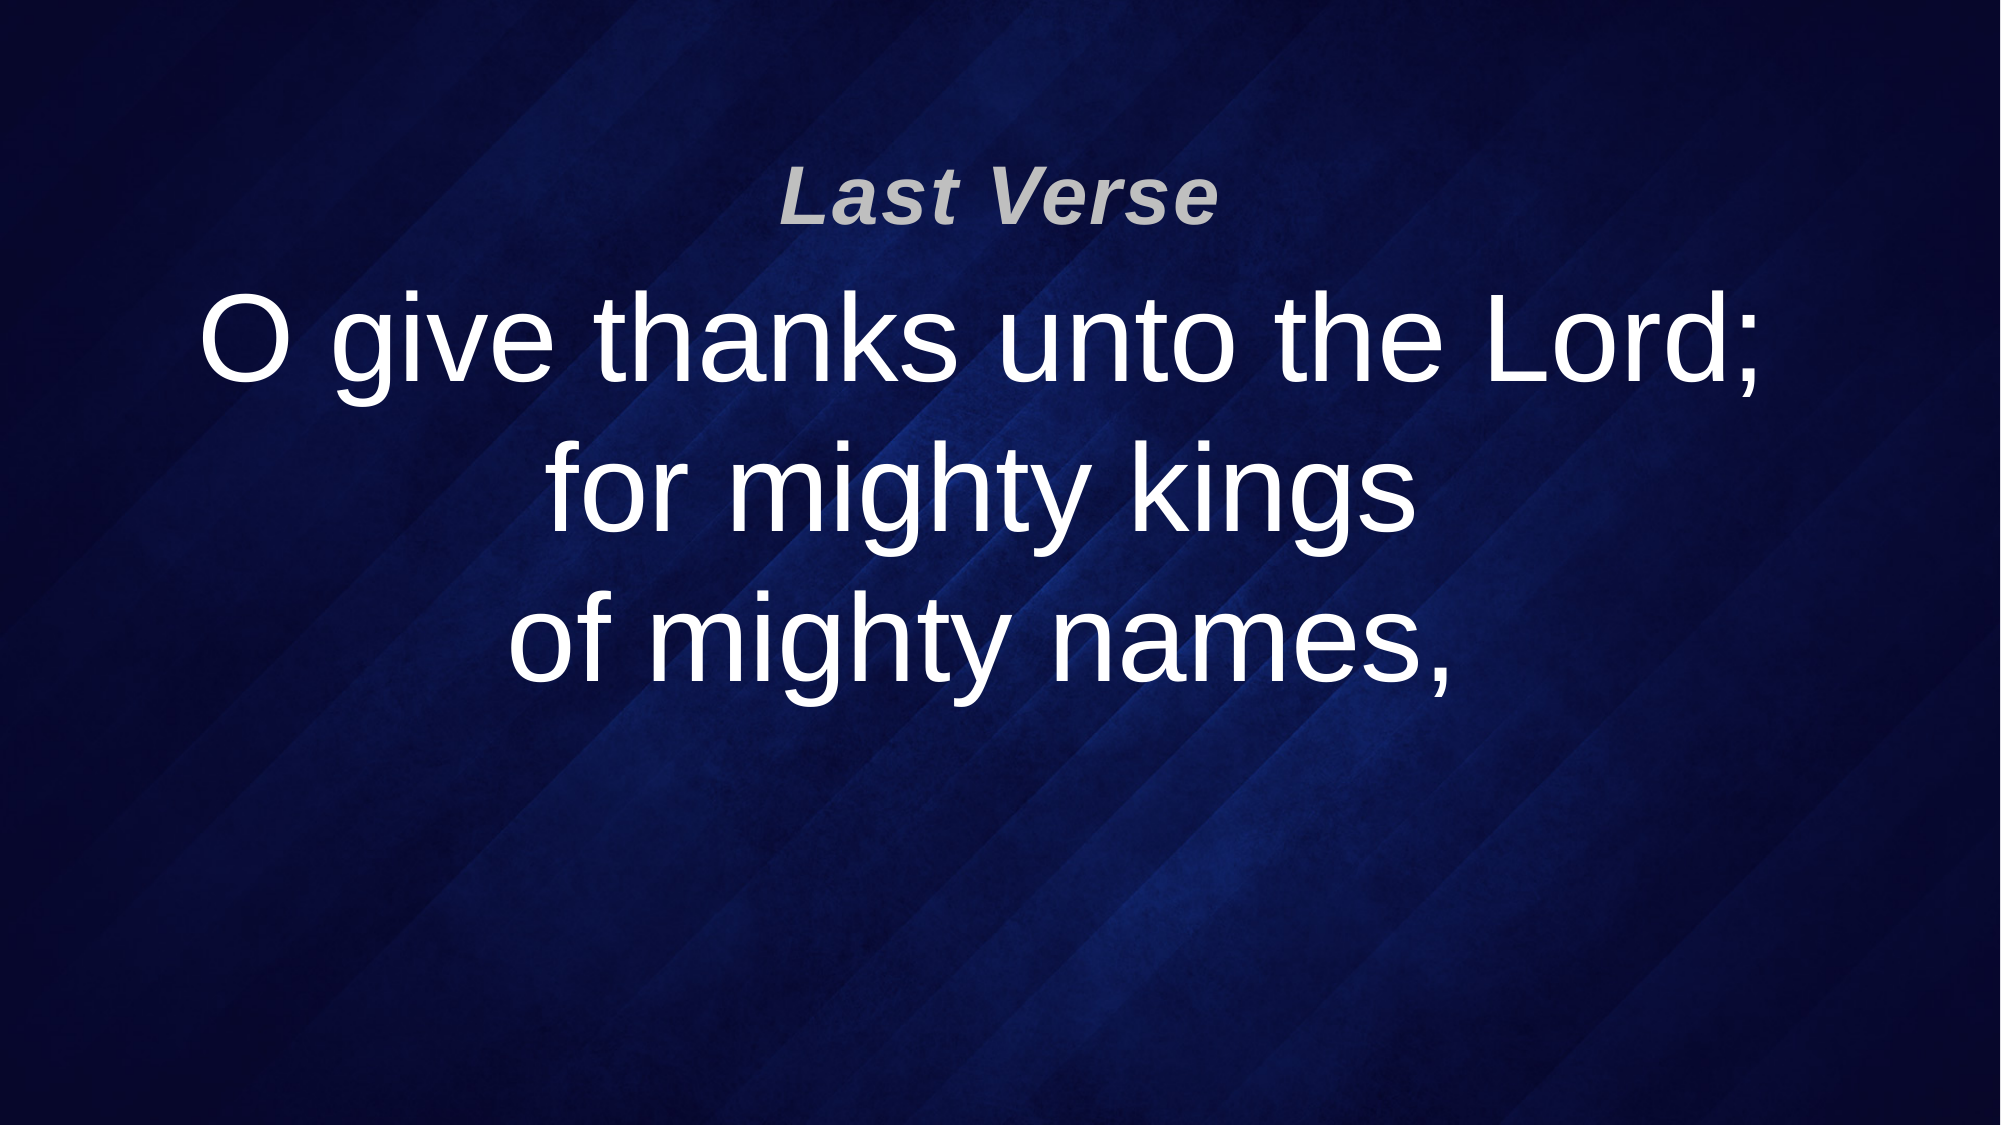

Last Verse
# O give thanks unto the Lord; for mighty kings of mighty names,